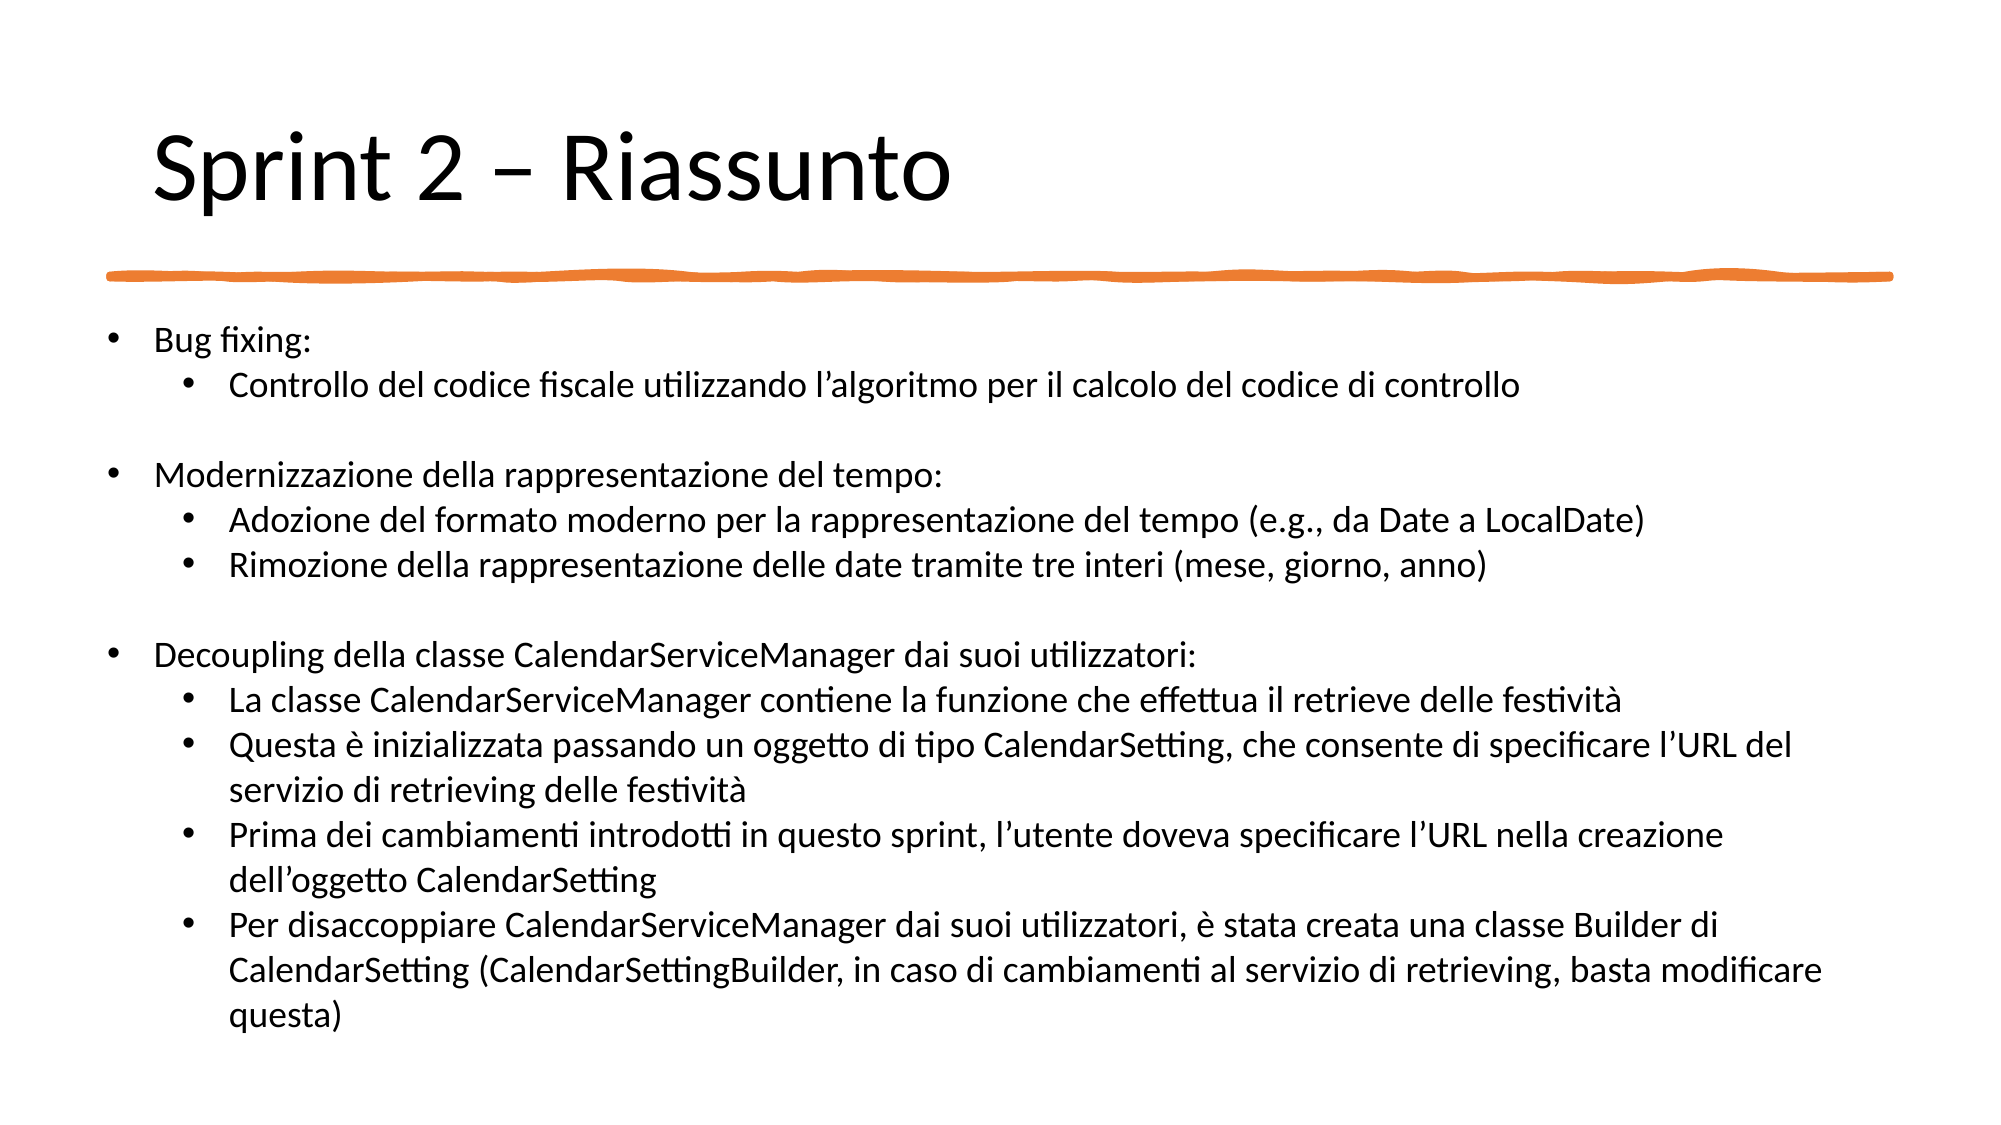

Sprint 2 – Riassunto

Bug fixing:
Controllo del codice fiscale utilizzando l’algoritmo per il calcolo del codice di controllo

Modernizzazione della rappresentazione del tempo:
Adozione del formato moderno per la rappresentazione del tempo (e.g., da Date a LocalDate)
Rimozione della rappresentazione delle date tramite tre interi (mese, giorno, anno)

Decoupling della classe CalendarServiceManager dai suoi utilizzatori:
La classe CalendarServiceManager contiene la funzione che effettua il retrieve delle festività
Questa è inizializzata passando un oggetto di tipo CalendarSetting, che consente di specificare l’URL del servizio di retrieving delle festività
Prima dei cambiamenti introdotti in questo sprint, l’utente doveva specificare l’URL nella creazione dell’oggetto CalendarSetting
Per disaccoppiare CalendarServiceManager dai suoi utilizzatori, è stata creata una classe Builder di CalendarSetting (CalendarSettingBuilder, in caso di cambiamenti al servizio di retrieving, basta modificare questa)